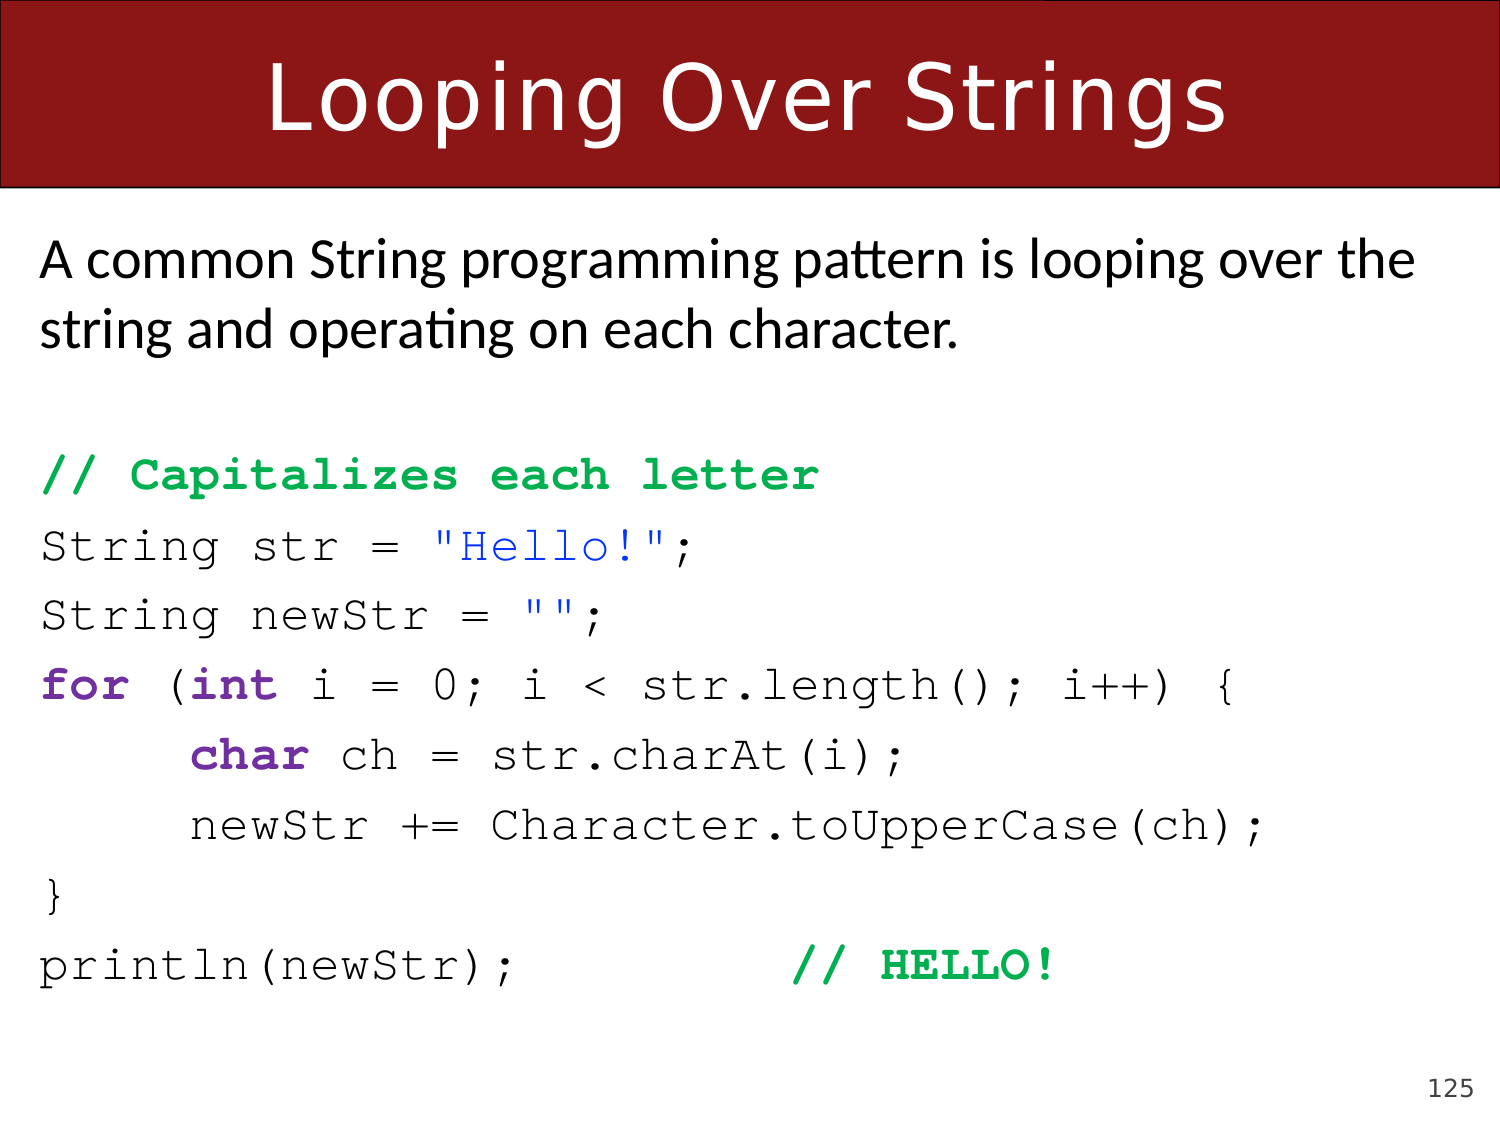

# Looping Over Strings
A common String programming pattern is looping over the string and operating on each character.

// Capitalizes each letter
String str = "Hello!";
String newStr = "";
for (int i = 0; i < str.length(); i++) {
	char ch = str.charAt(i);
	newStr += Character.toUpperCase(ch);
}
println(newStr);		// HELLO!